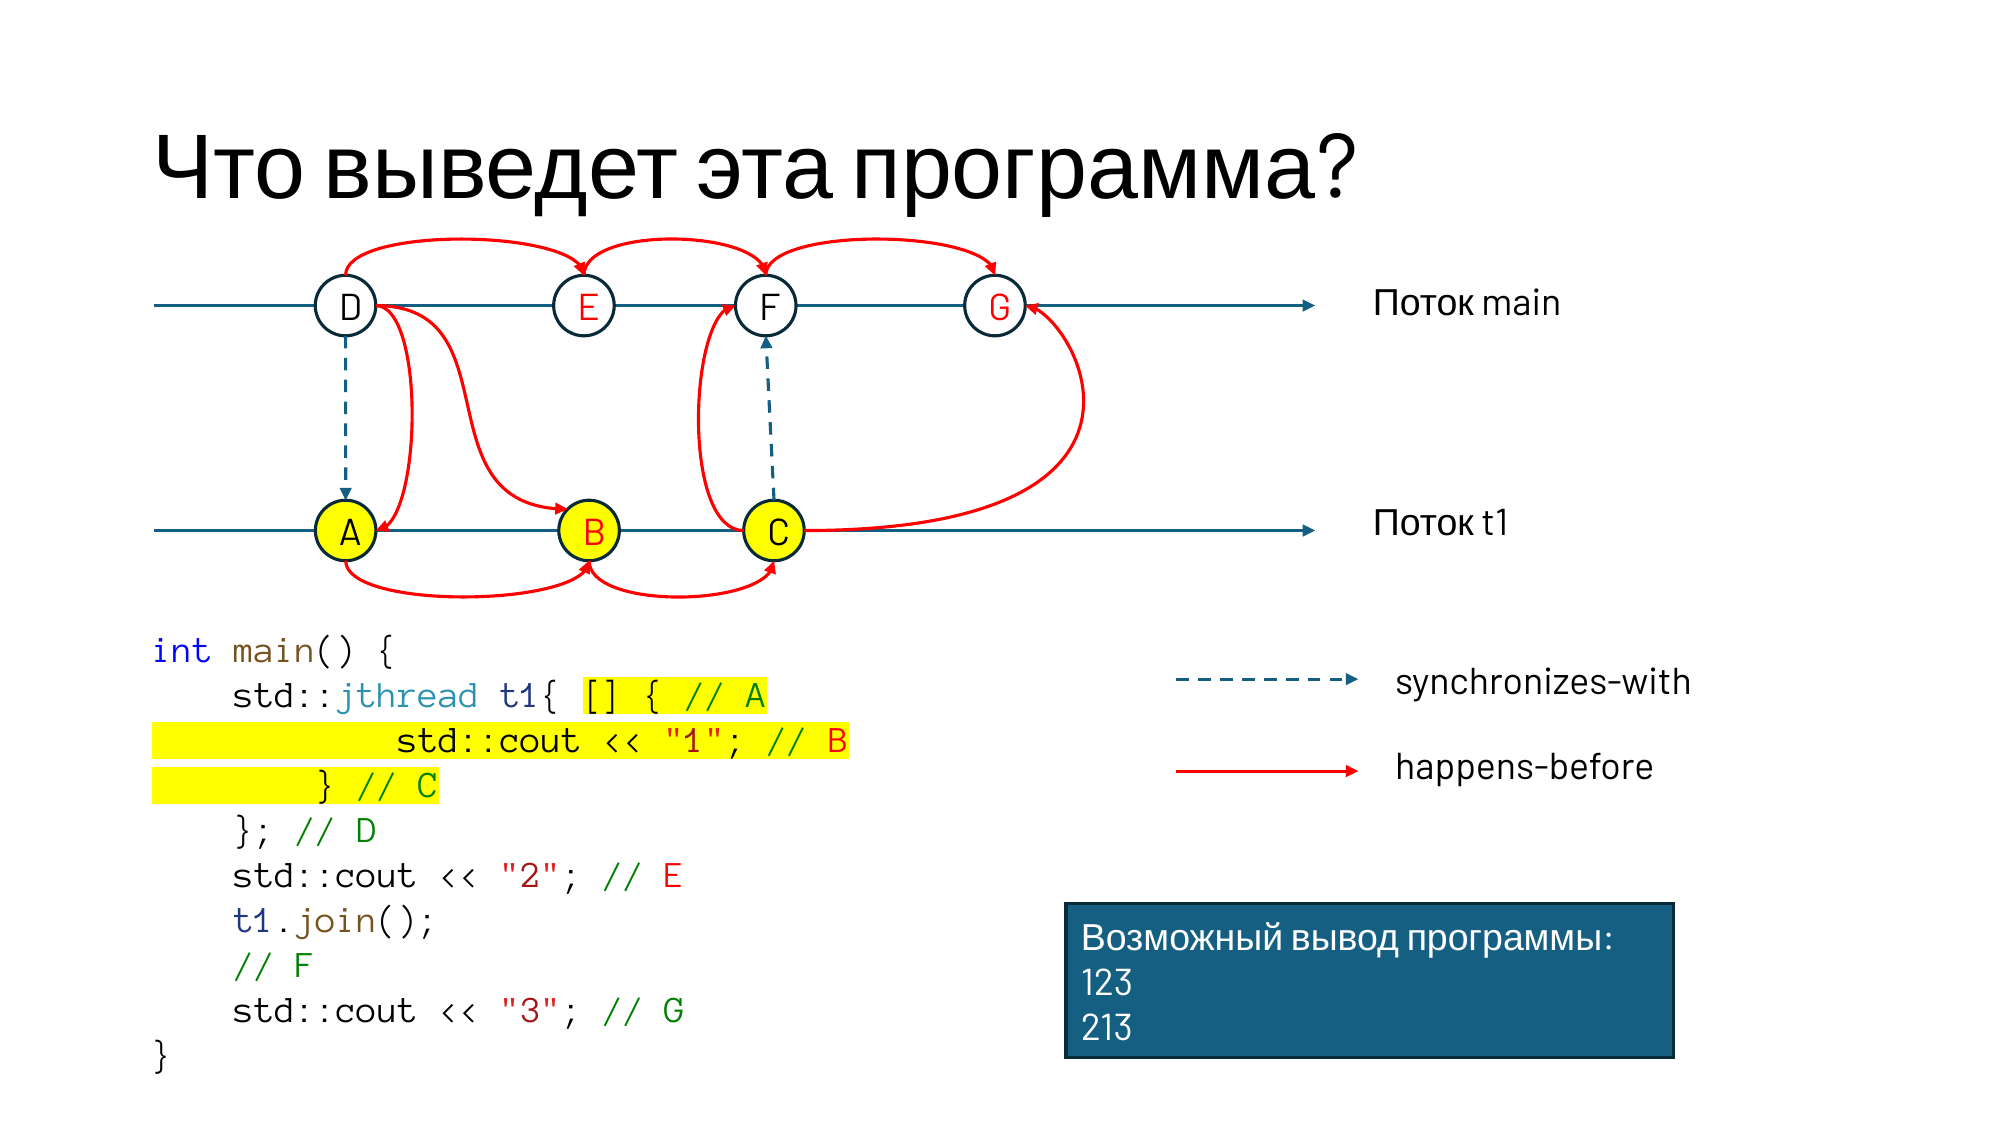

# Что выведет эта программа?
Поток main
D
E
F
G
Поток t1
A
B
C
int main() {
    std::jthread t1{ [] { // A
            std::cout << "1"; // B
        } // C
    }; // D
    std::cout << "2"; // E
    t1.join();
    // F
    std::cout << "3"; // G
}
synchronizes-with
happens-before
Возможный вывод программы:
123
213